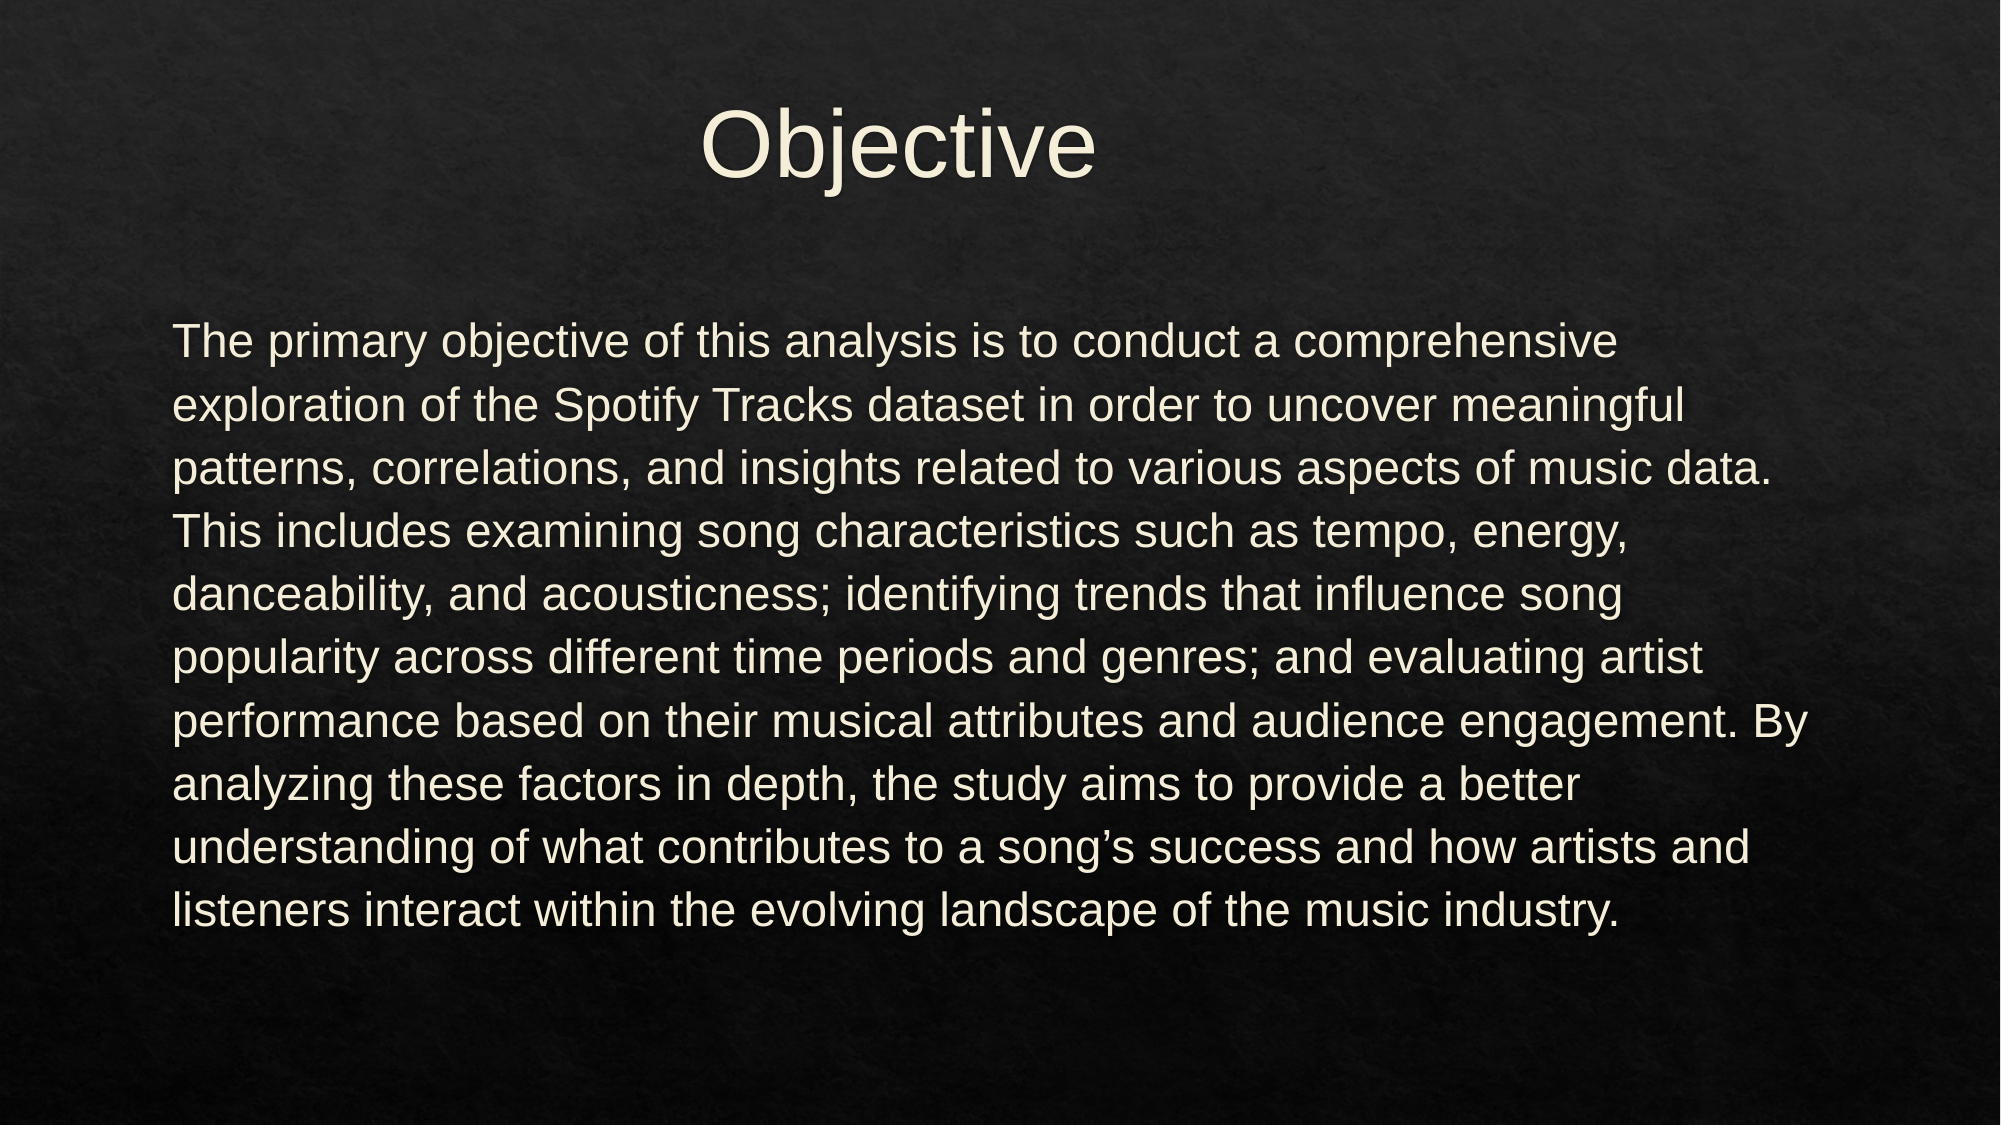

# Objective
The primary objective of this analysis is to conduct a comprehensive exploration of the Spotify Tracks dataset in order to uncover meaningful patterns, correlations, and insights related to various aspects of music data. This includes examining song characteristics such as tempo, energy, danceability, and acousticness; identifying trends that influence song popularity across different time periods and genres; and evaluating artist performance based on their musical attributes and audience engagement. By analyzing these factors in depth, the study aims to provide a better understanding of what contributes to a song’s success and how artists and listeners interact within the evolving landscape of the music industry.